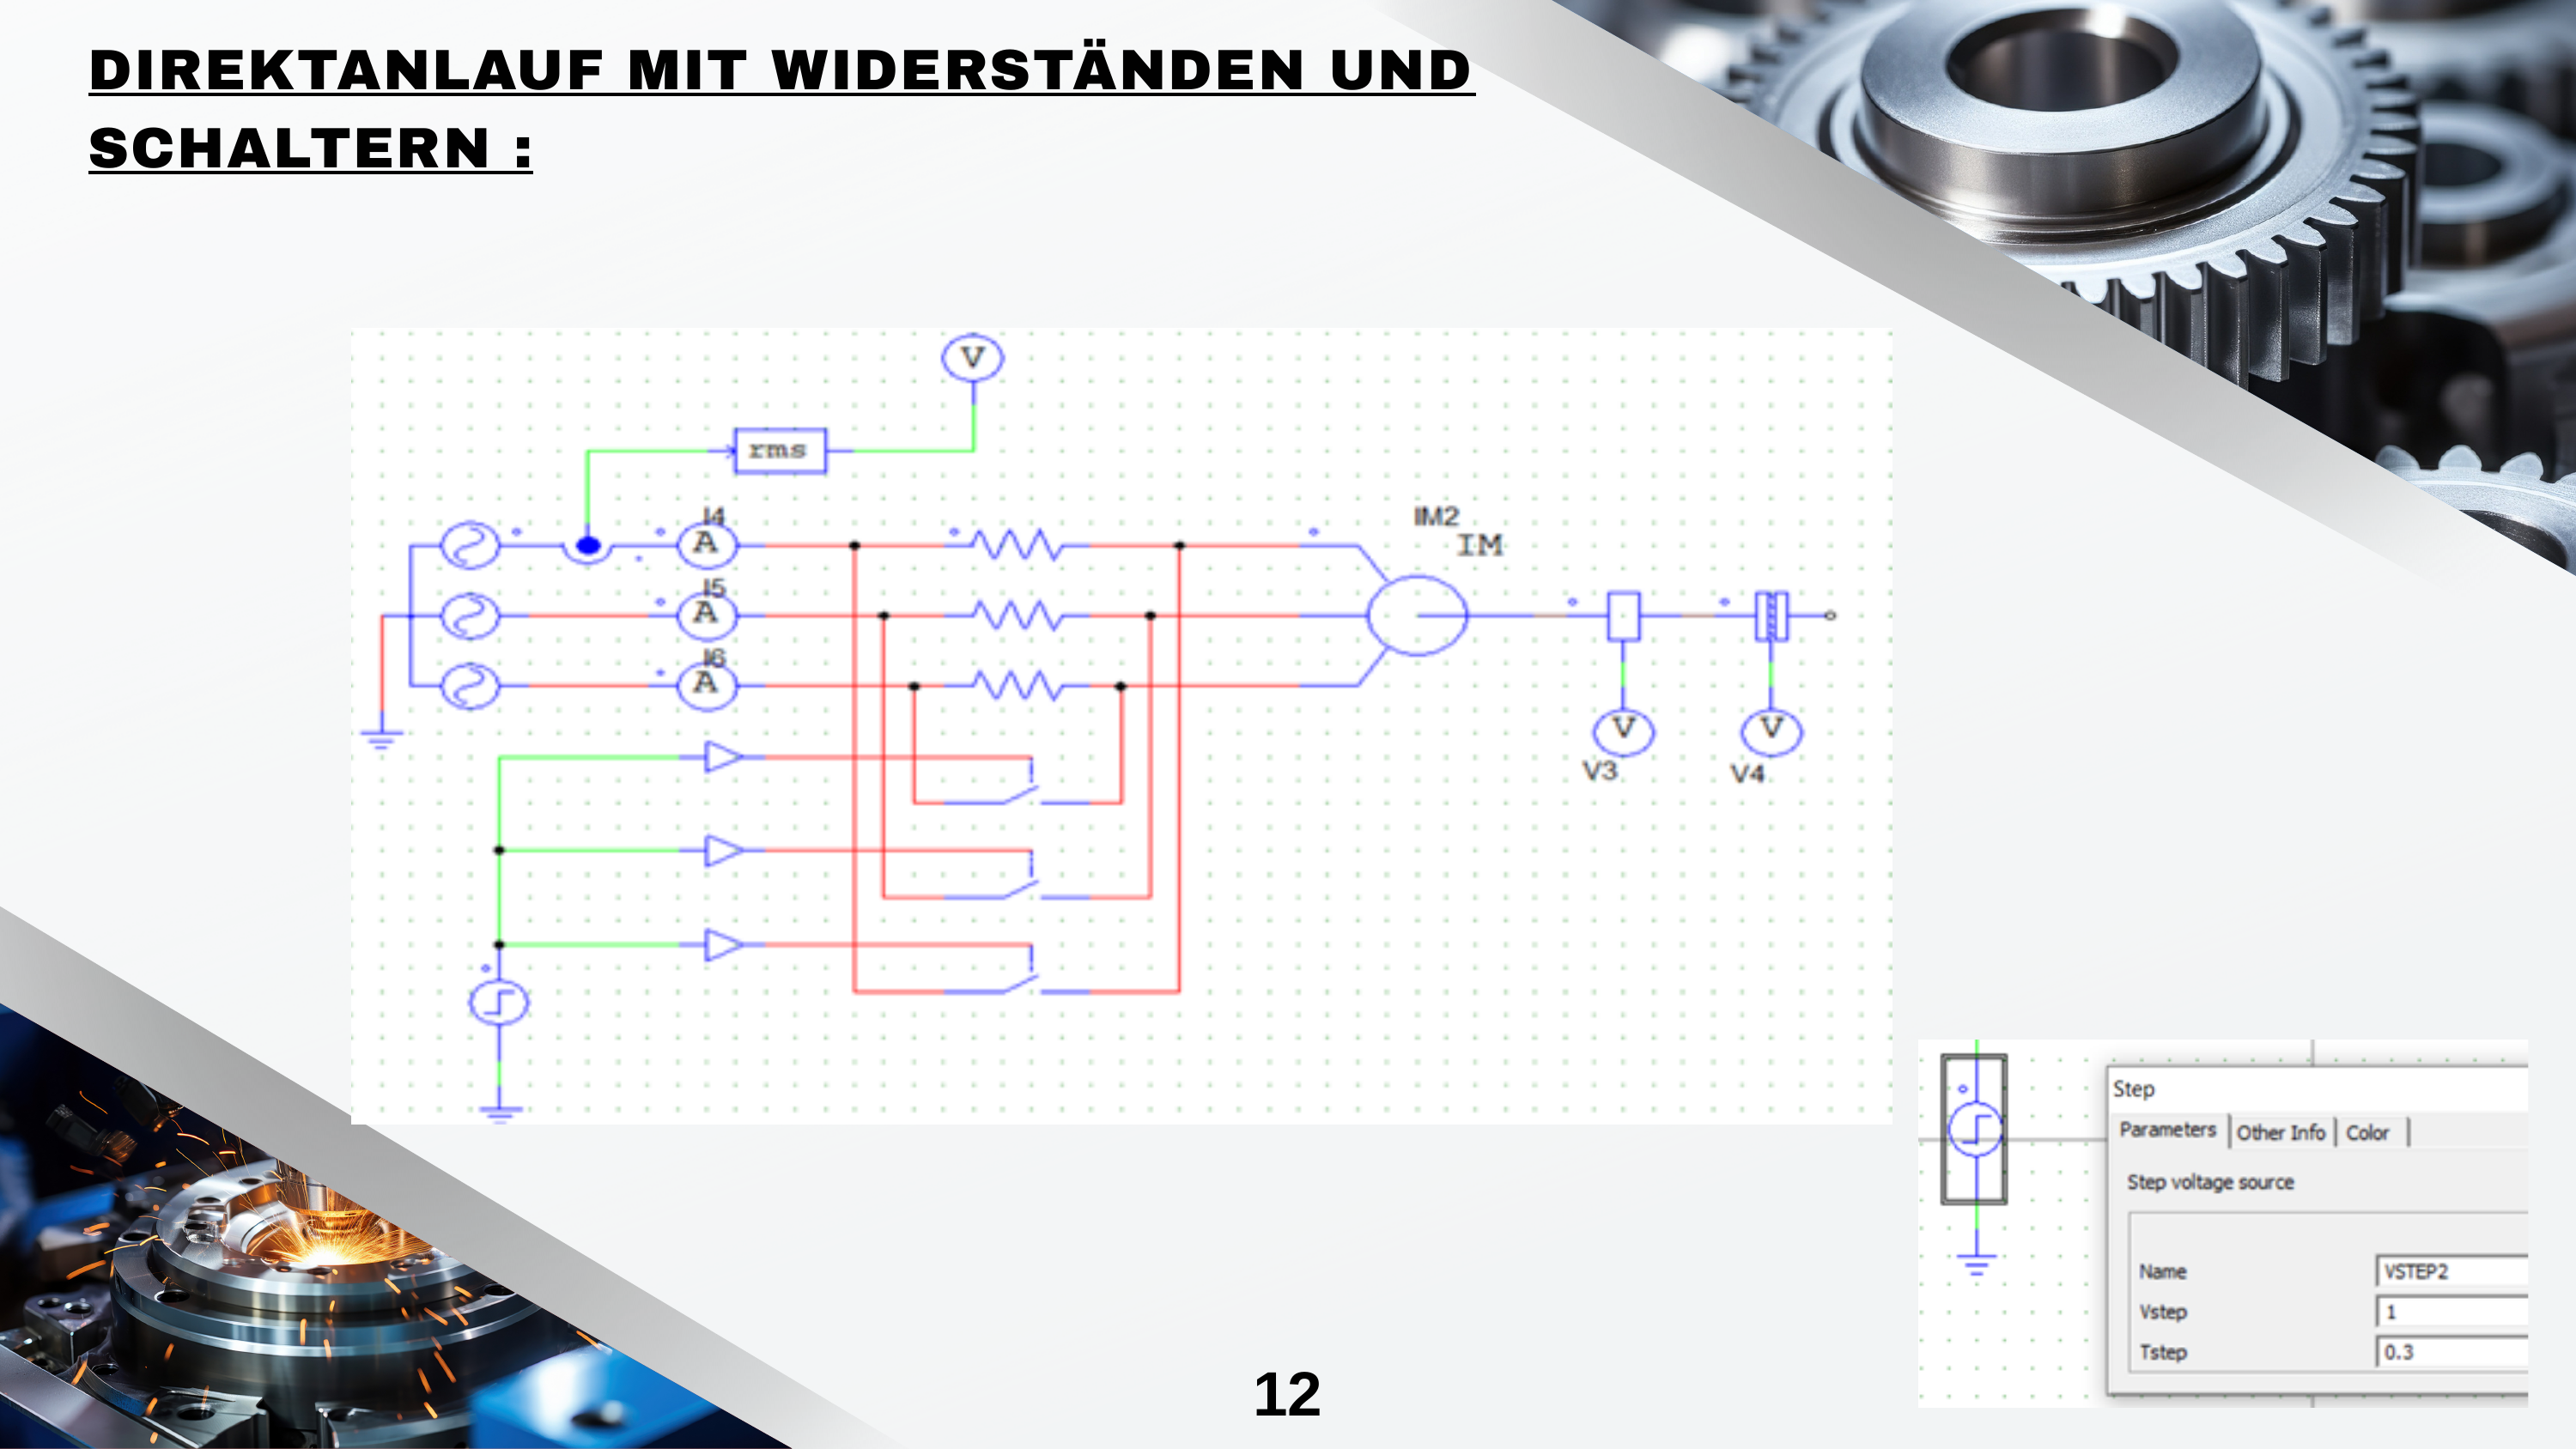

DIREKTANLAUF MIT WIDERSTÄNDEN UND SCHALTERN :

Dani Martinez

12